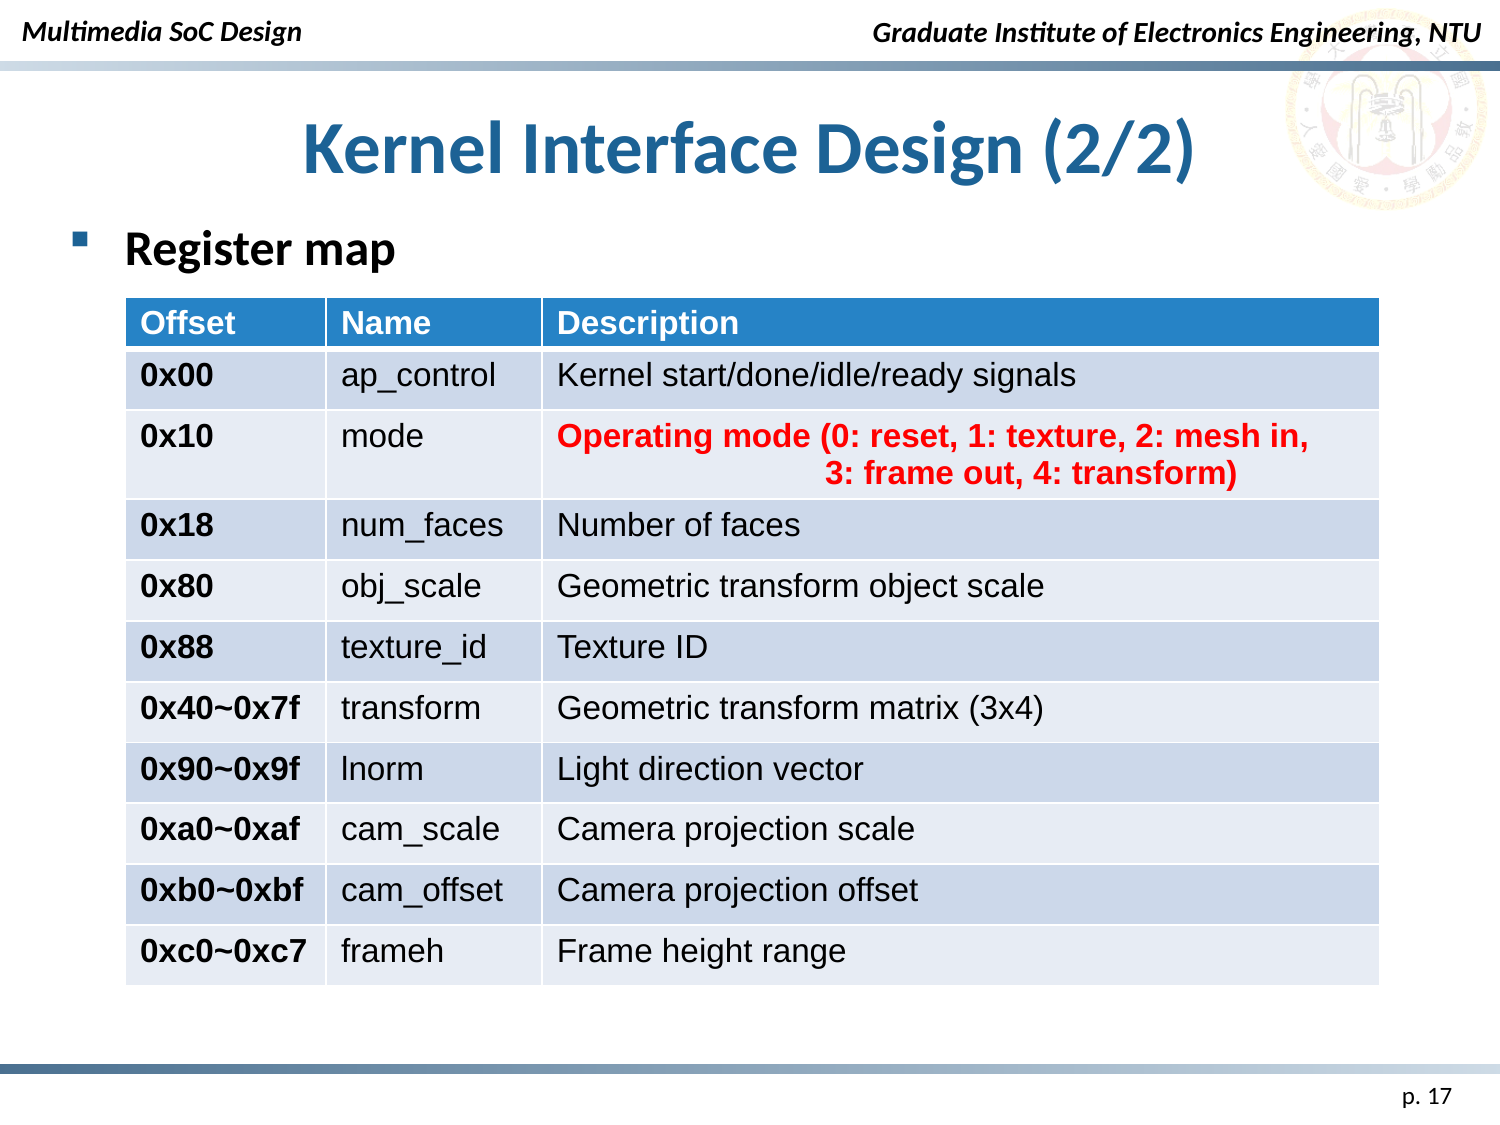

# Kernel Interface Design (2/2)
Register map
| Offset | Name | Description |
| --- | --- | --- |
| 0x00 | ap\_control | Kernel start/done/idle/ready signals |
| 0x10 | mode | Operating mode (0: reset, 1: texture, 2: mesh in, 3: frame out, 4: transform) |
| 0x18 | num\_faces | Number of faces |
| 0x80 | obj\_scale | Geometric transform object scale |
| 0x88 | texture\_id | Texture ID |
| 0x40~0x7f | transform | Geometric transform matrix (3x4) |
| 0x90~0x9f | lnorm | Light direction vector |
| 0xa0~0xaf | cam\_scale | Camera projection scale |
| 0xb0~0xbf | cam\_offset | Camera projection offset |
| 0xc0~0xc7 | frameh | Frame height range |